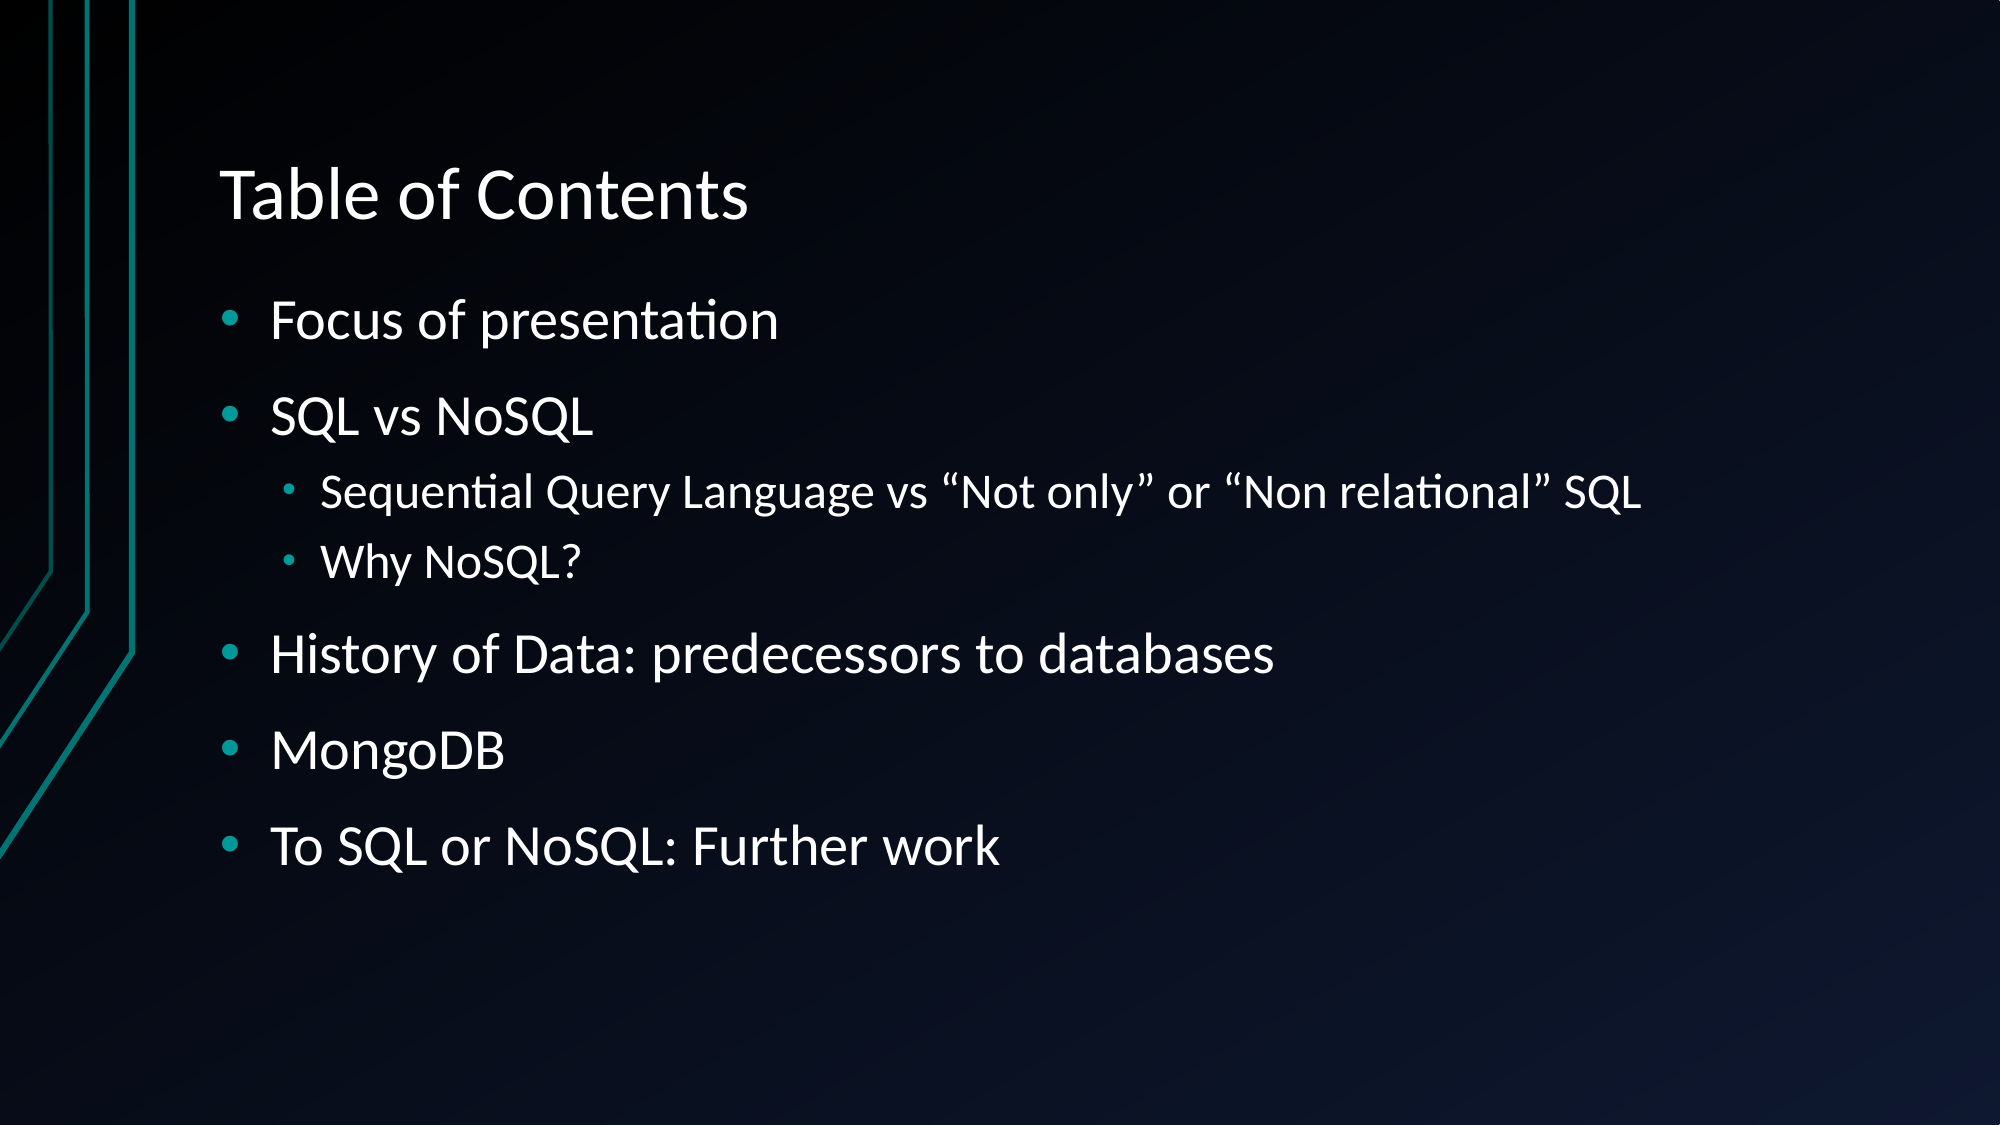

# Table of Contents
Focus of presentation
SQL vs NoSQL
Sequential Query Language vs “Not only” or “Non relational” SQL
Why NoSQL?
History of Data: predecessors to databases
MongoDB
To SQL or NoSQL: Further work